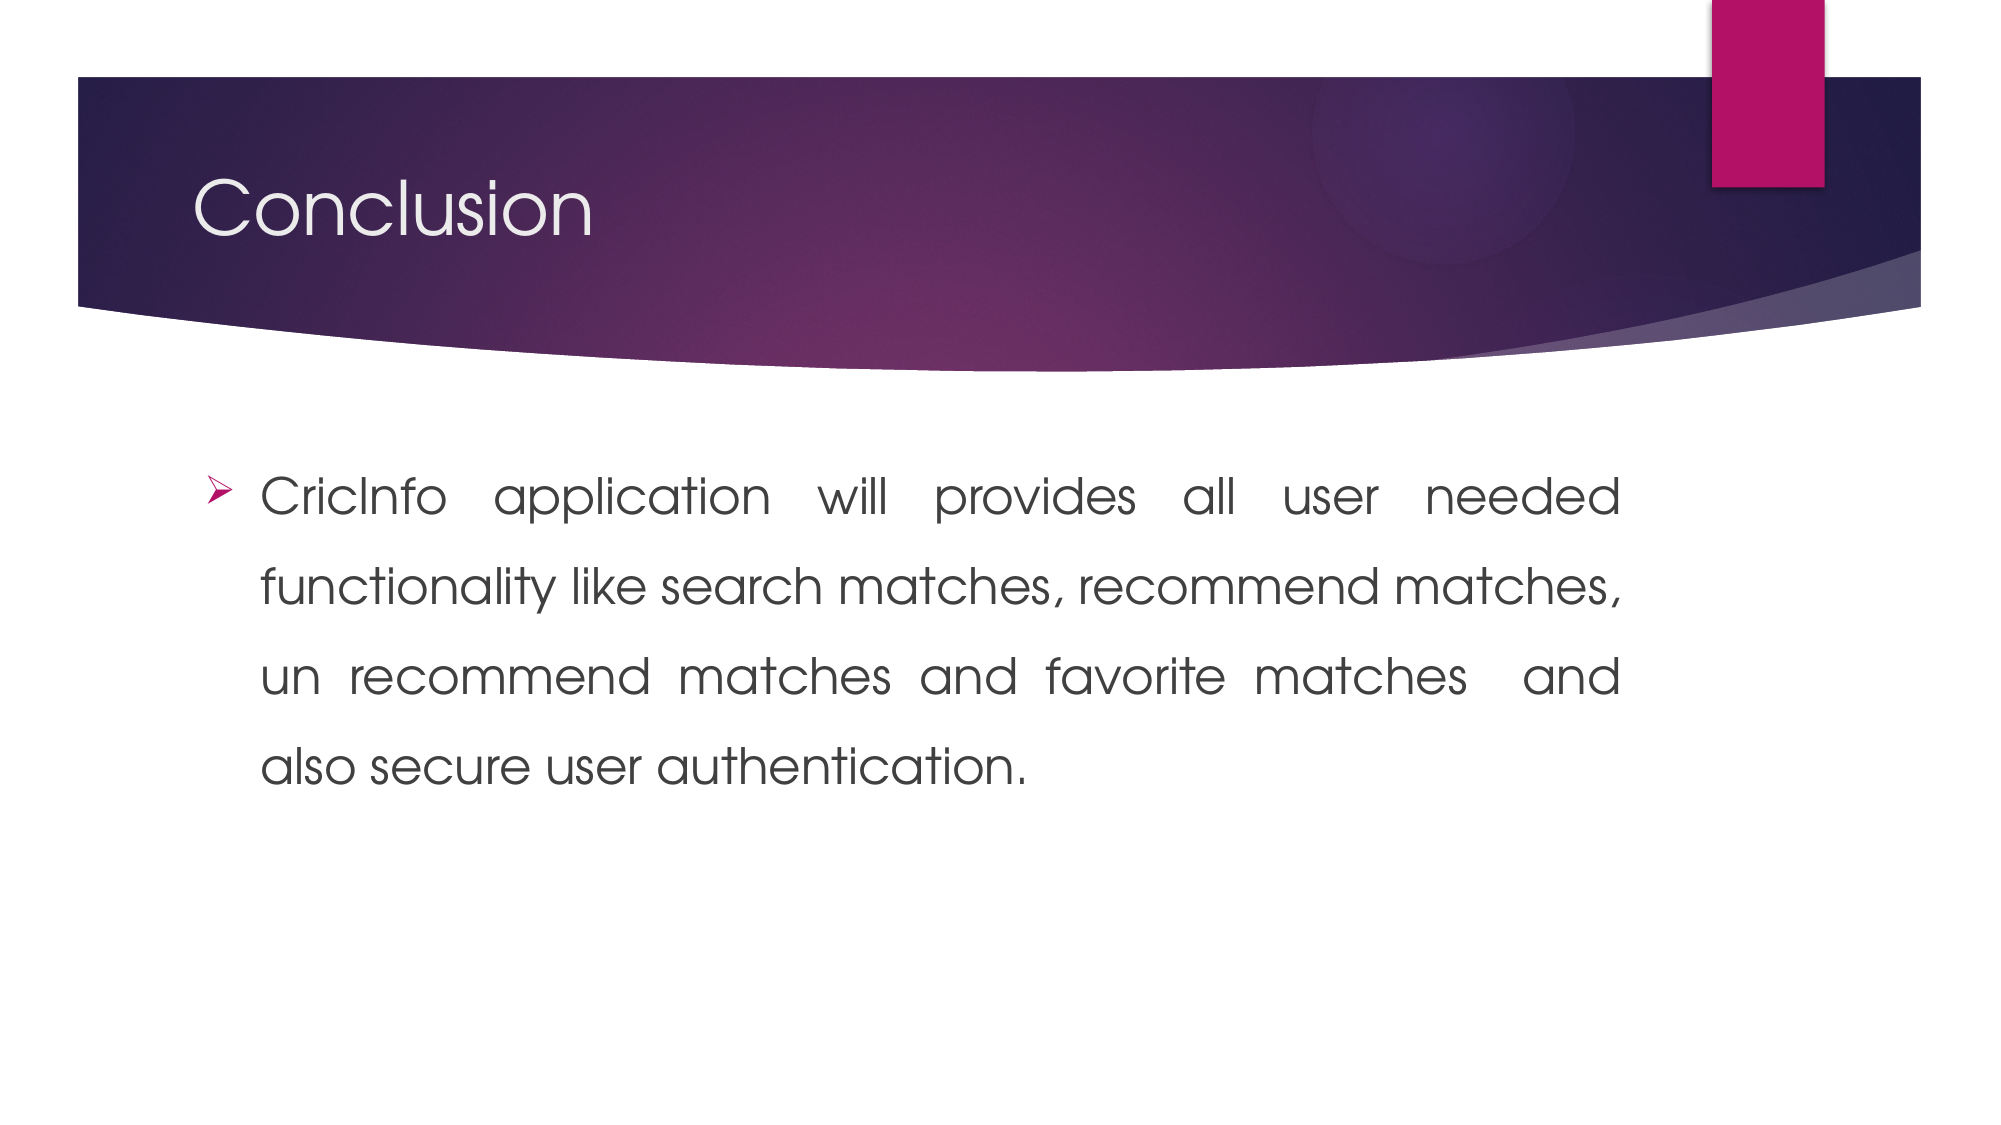

# Conclusion
CricInfo application will provides all user needed functionality like search matches, recommend matches, un recommend matches and favorite matches  and also secure user authentication.